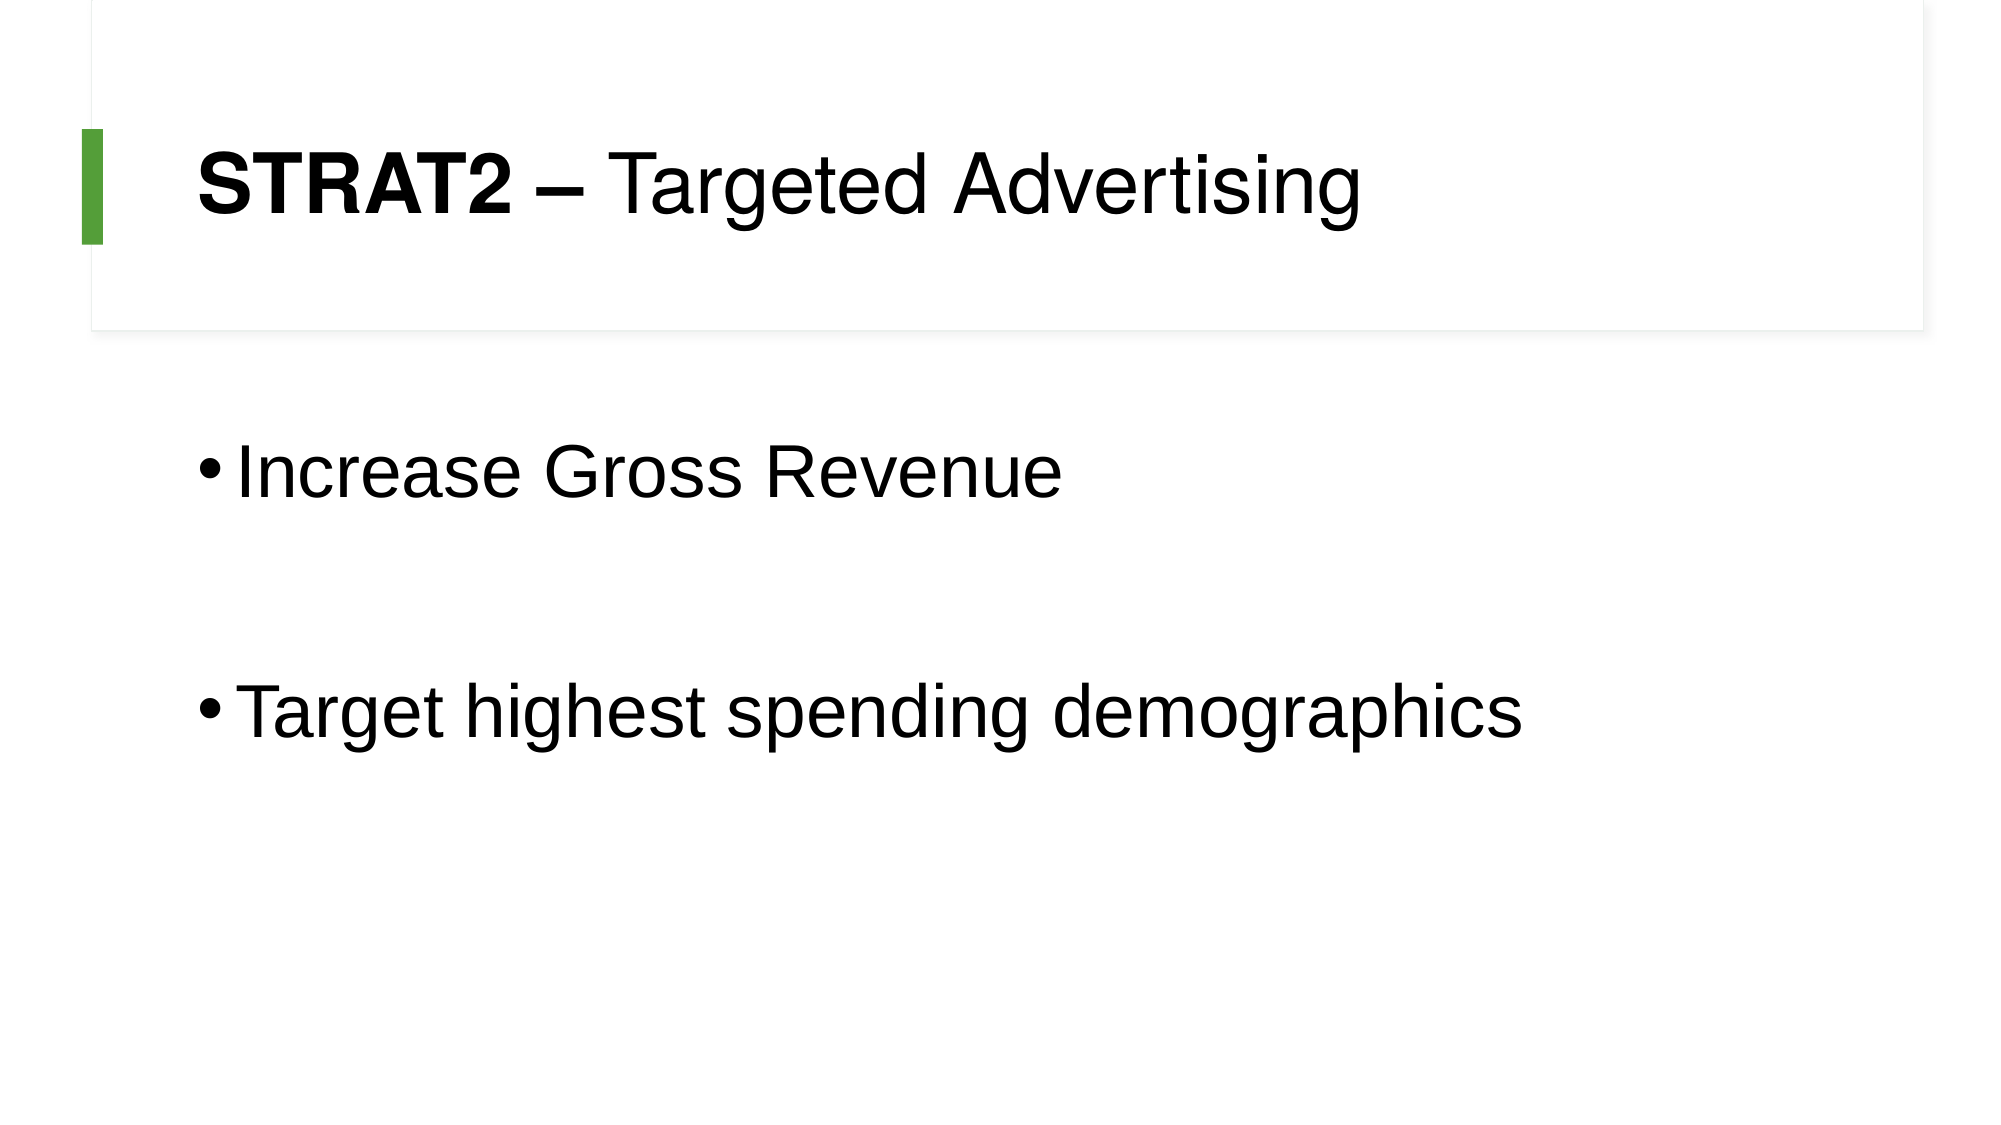

# STRAT2 – Targeted Advertising
Increase Gross Revenue

Target highest spending demographics